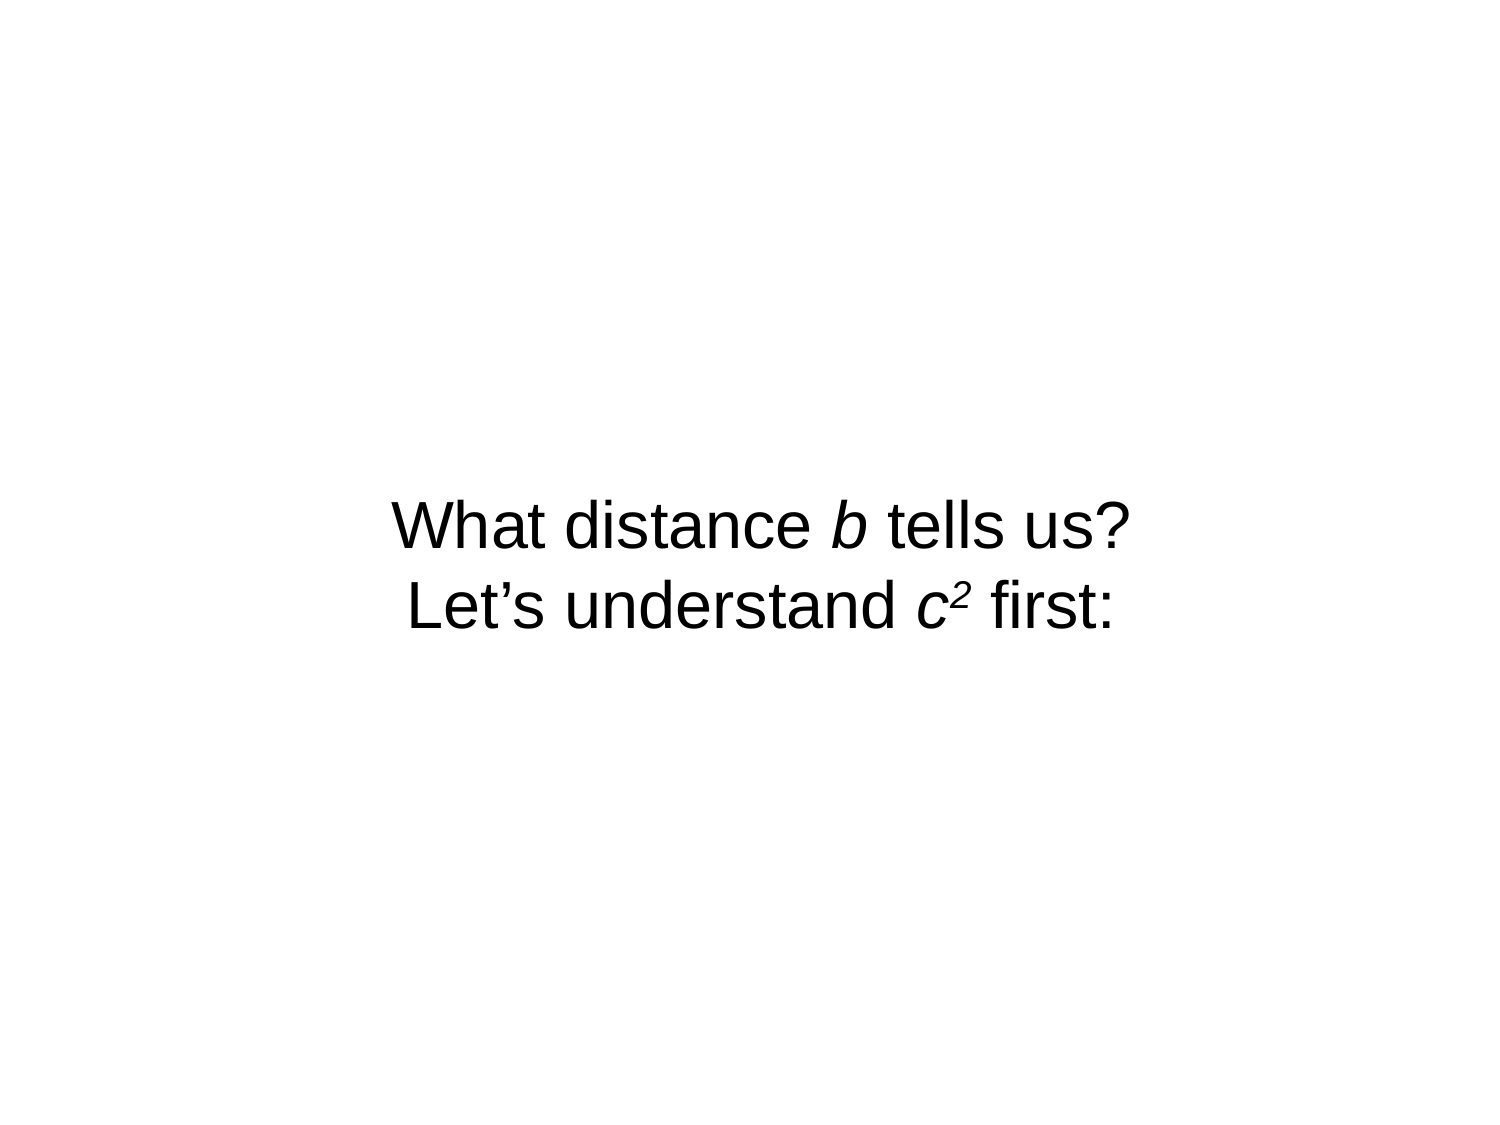

What distance b tells us?
Let’s understand c2 first: